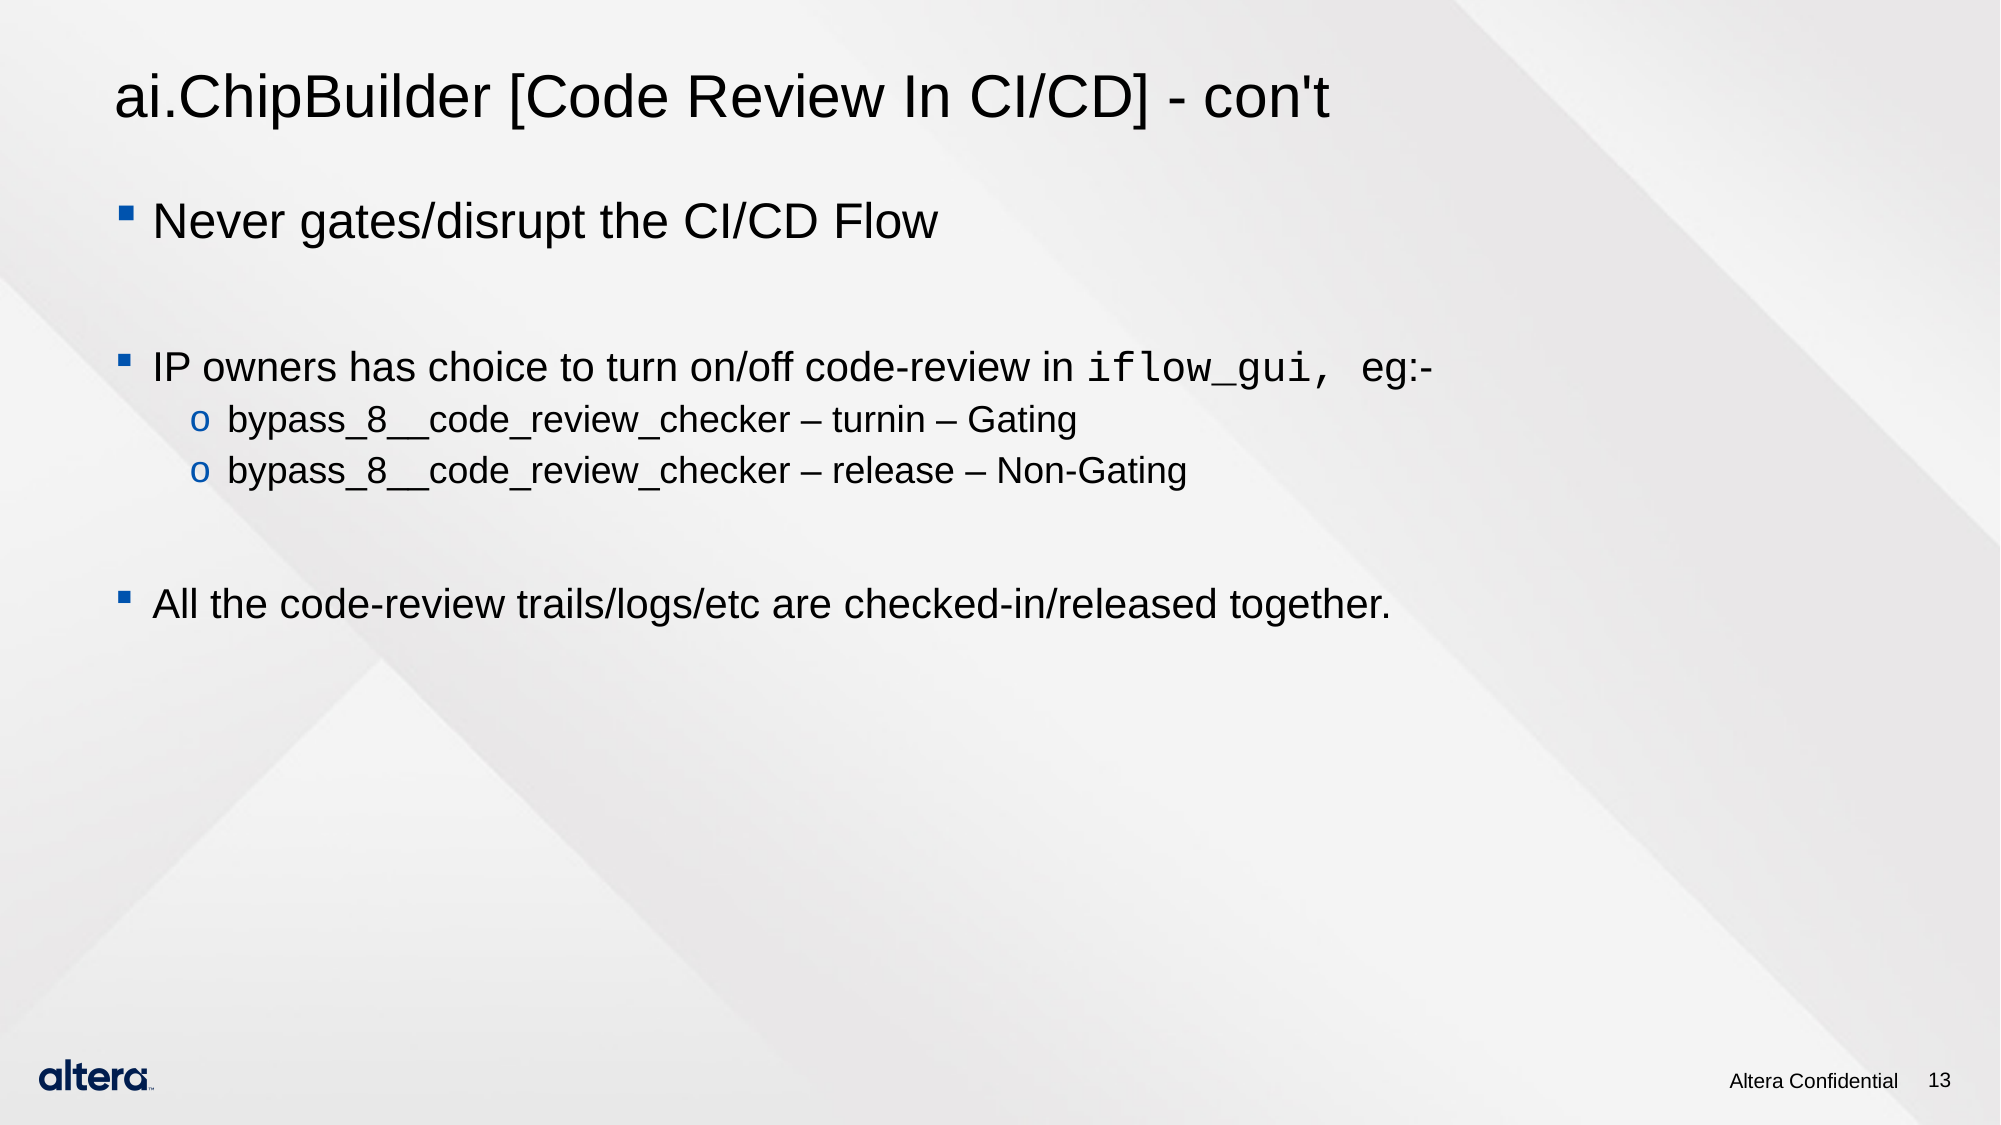

# ai.ChipBuilder [Code Review In CI/CD] - con't
Never gates/disrupt the CI/CD Flow

IP owners has choice to turn on/off code-review in iflow_gui, eg:-
bypass_8__code_review_checker – turnin – Gating
bypass_8__code_review_checker – release – Non-Gating

All the code-review trails/logs/etc are checked-in/released together.